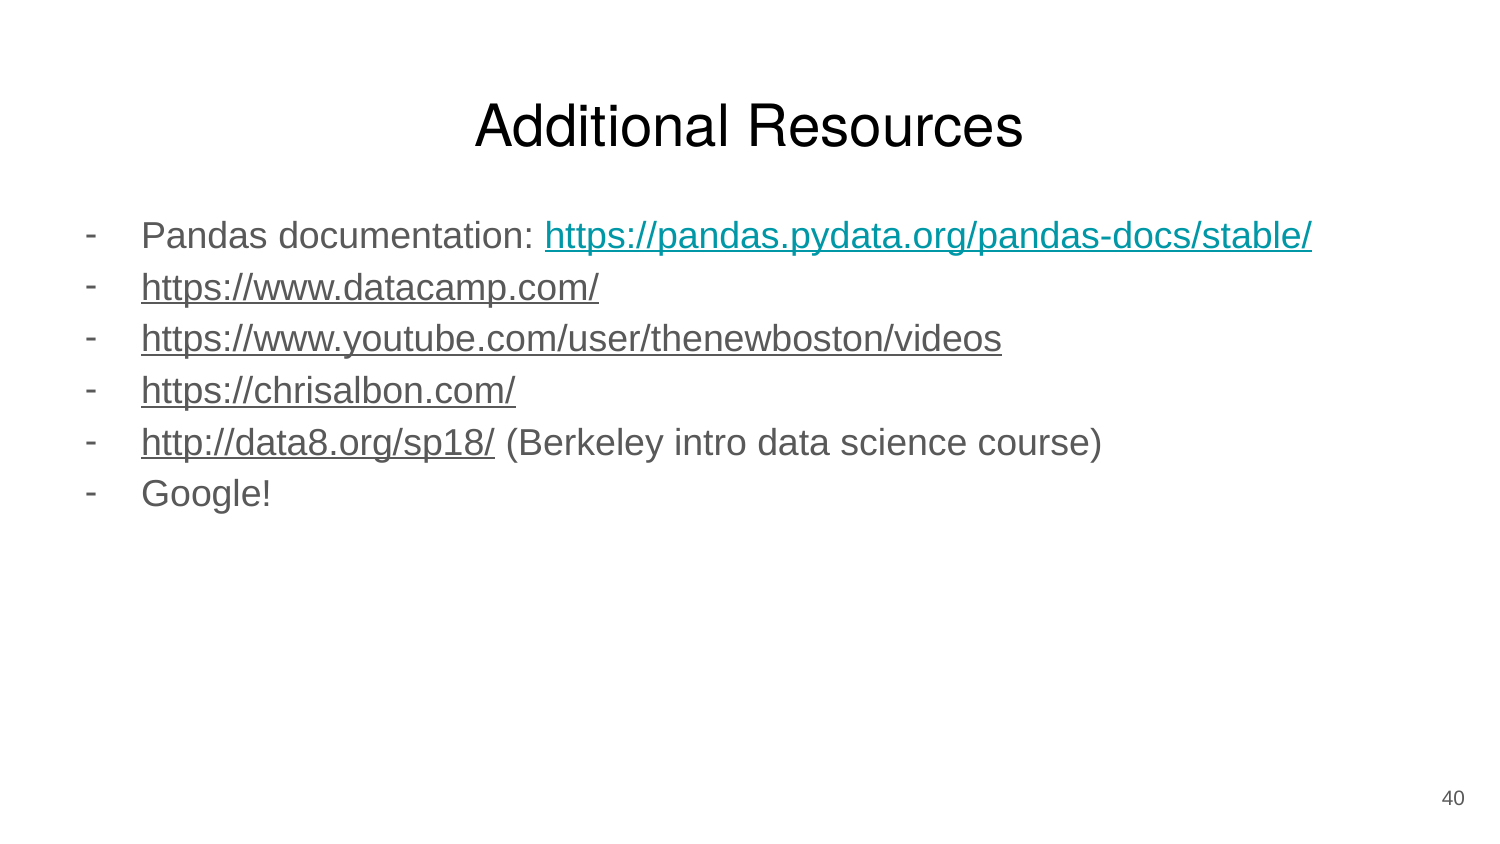

# Additional Resources
Pandas documentation: https://pandas.pydata.org/pandas-docs/stable/
https://www.datacamp.com/
https://www.youtube.com/user/thenewboston/videos
https://chrisalbon.com/
http://data8.org/sp18/ (Berkeley intro data science course)
Google!
40